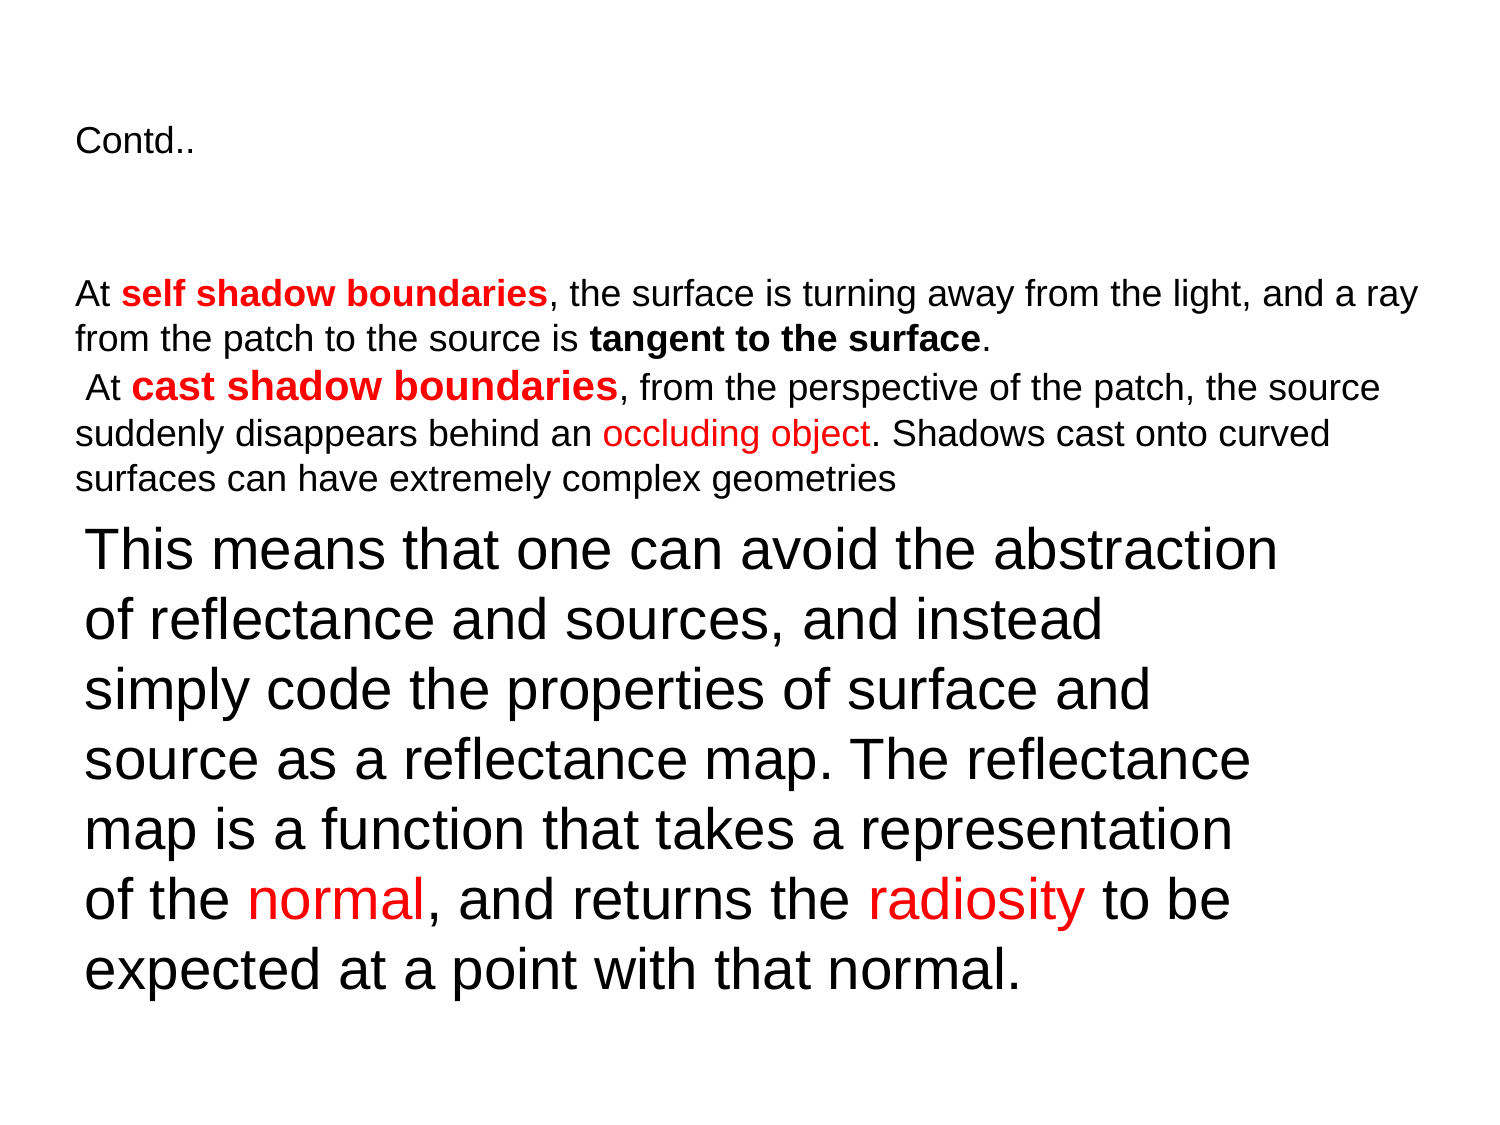

# Contd..
At self shadow boundaries, the surface is turning away from the light, and a ray from the patch to the source is tangent to the surface.
 At cast shadow boundaries, from the perspective of the patch, the source suddenly disappears behind an occluding object. Shadows cast onto curved surfaces can have extremely complex geometries
This means that one can avoid the abstraction of reflectance and sources, and instead simply code the properties of surface and source as a reflectance map. The reflectance map is a function that takes a representation of the normal, and returns the radiosity to be expected at a point with that normal.